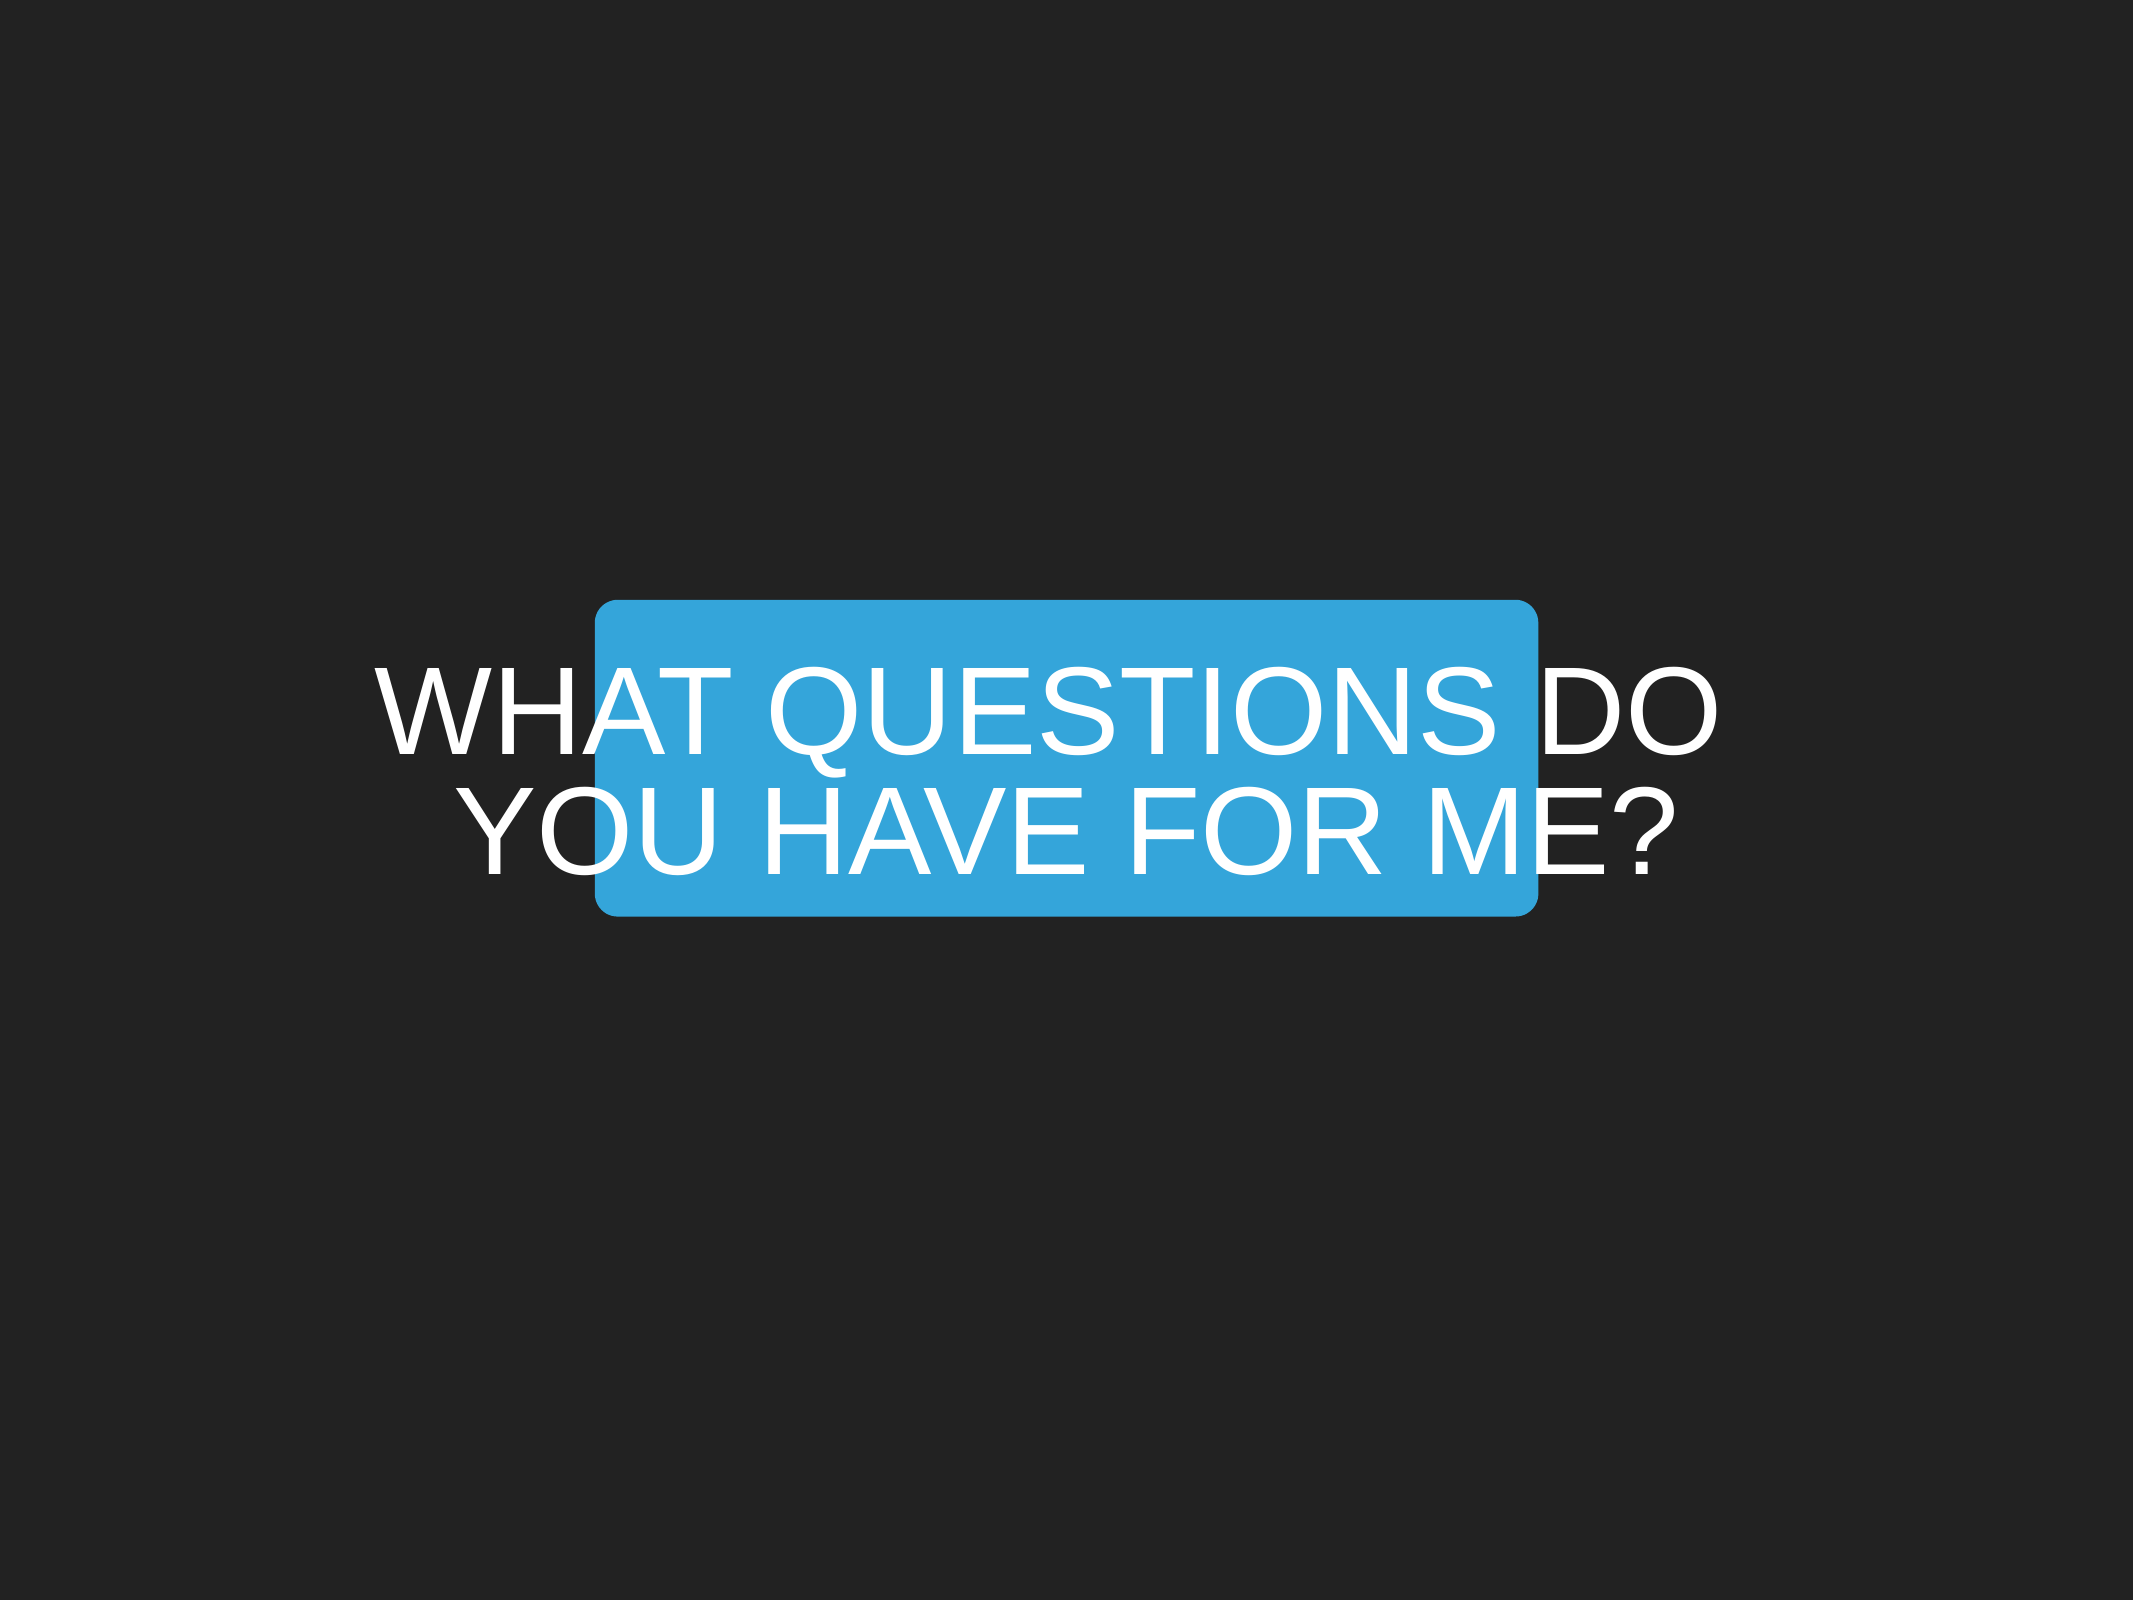

What questions do
You Have for me?